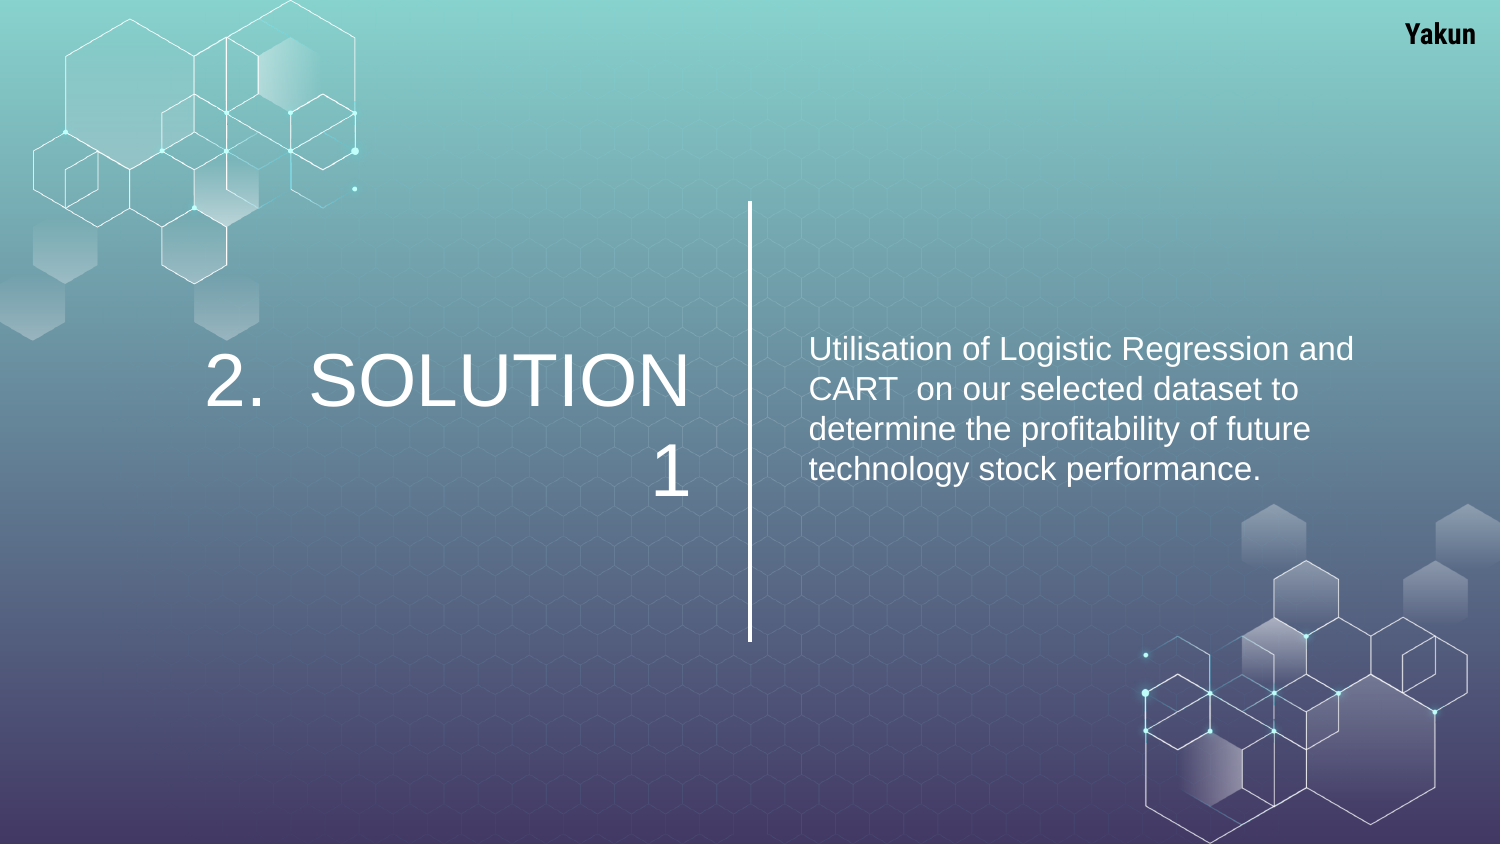

Yakun
Utilisation of Logistic Regression and CART  on our selected dataset to determine the profitability of future technology stock performance.

# 2.  SOLUTION 1